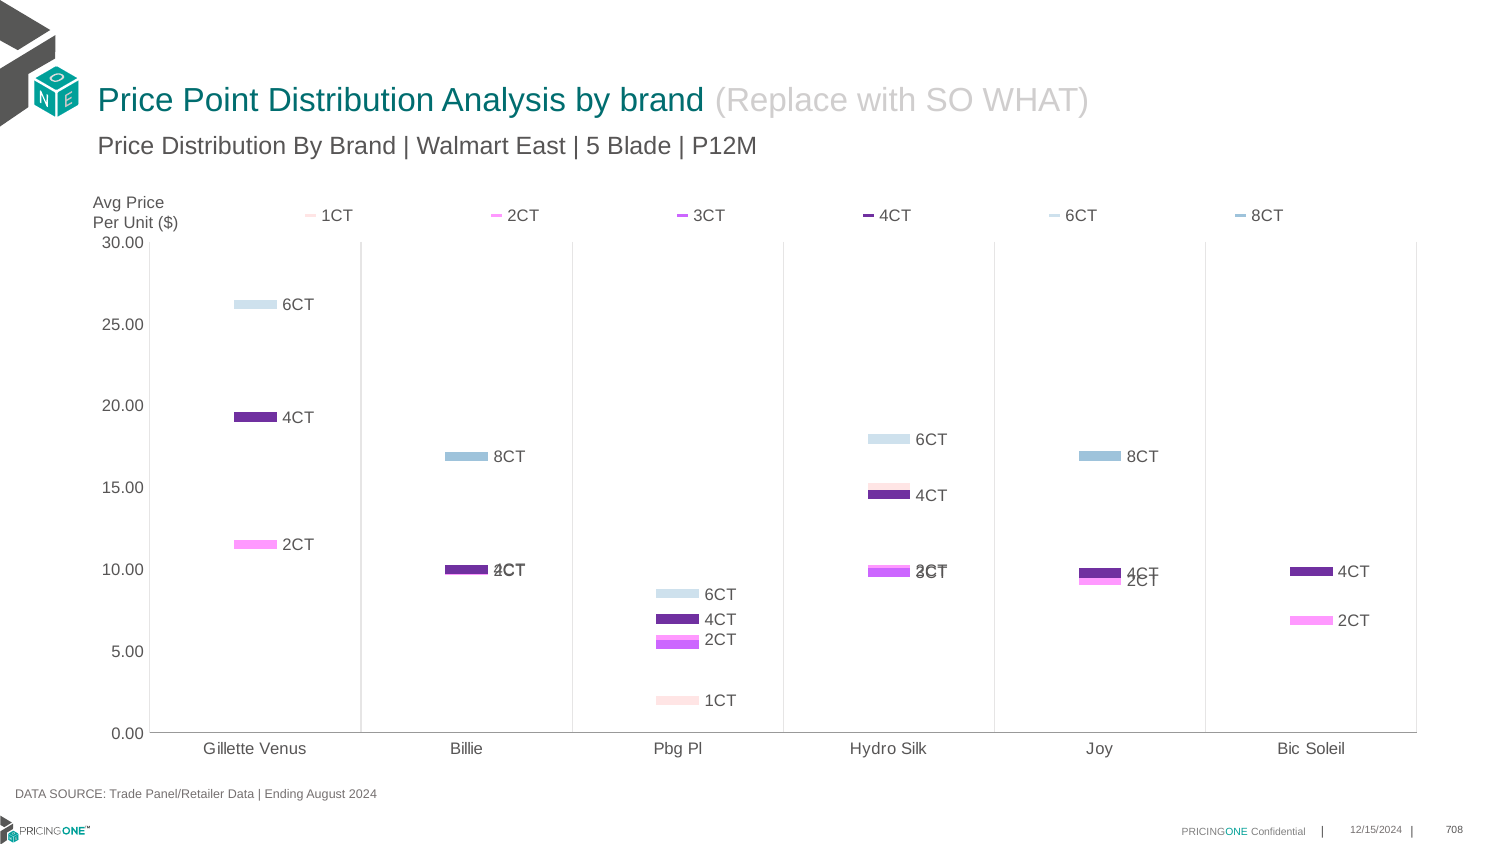

# Price Point Distribution Analysis by brand (Replace with SO WHAT)
Price Distribution By Brand | Walmart East | 5 Blade | P12M

### Chart

| Category | 1CT | 2CT | 3CT | 4CT | 6CT | 8CT |
|---|---|---|---|---|---|---|
| Gillette Venus | None | 11.516561245564336 | None | 19.301061203006356 | 26.190781865810777 | None |
| Billie | None | 9.91004029116701 | None | 9.970136195281286 | None | 16.885680152548993 |
| Pbg Pl | 1.969027028060493 | 5.717202268431002 | 5.37392059198377 | 6.952146313870907 | 8.495579922648647 | None |
| Hydro Silk | 14.960834712204212 | 9.951589809738794 | 9.780143040280683 | 14.541070071439428 | 17.954613692699787 | None |
| Joy | None | 9.320208286458167 | None | 9.760192747861703 | None | 16.923149489572452 |
| Bic Soleil | None | 6.876044723887049 | None | 9.850205468123816 | None | None |
Avg Price
Per Unit ($)
DATA SOURCE: Trade Panel/Retailer Data | Ending August 2024
12/15/2024
708